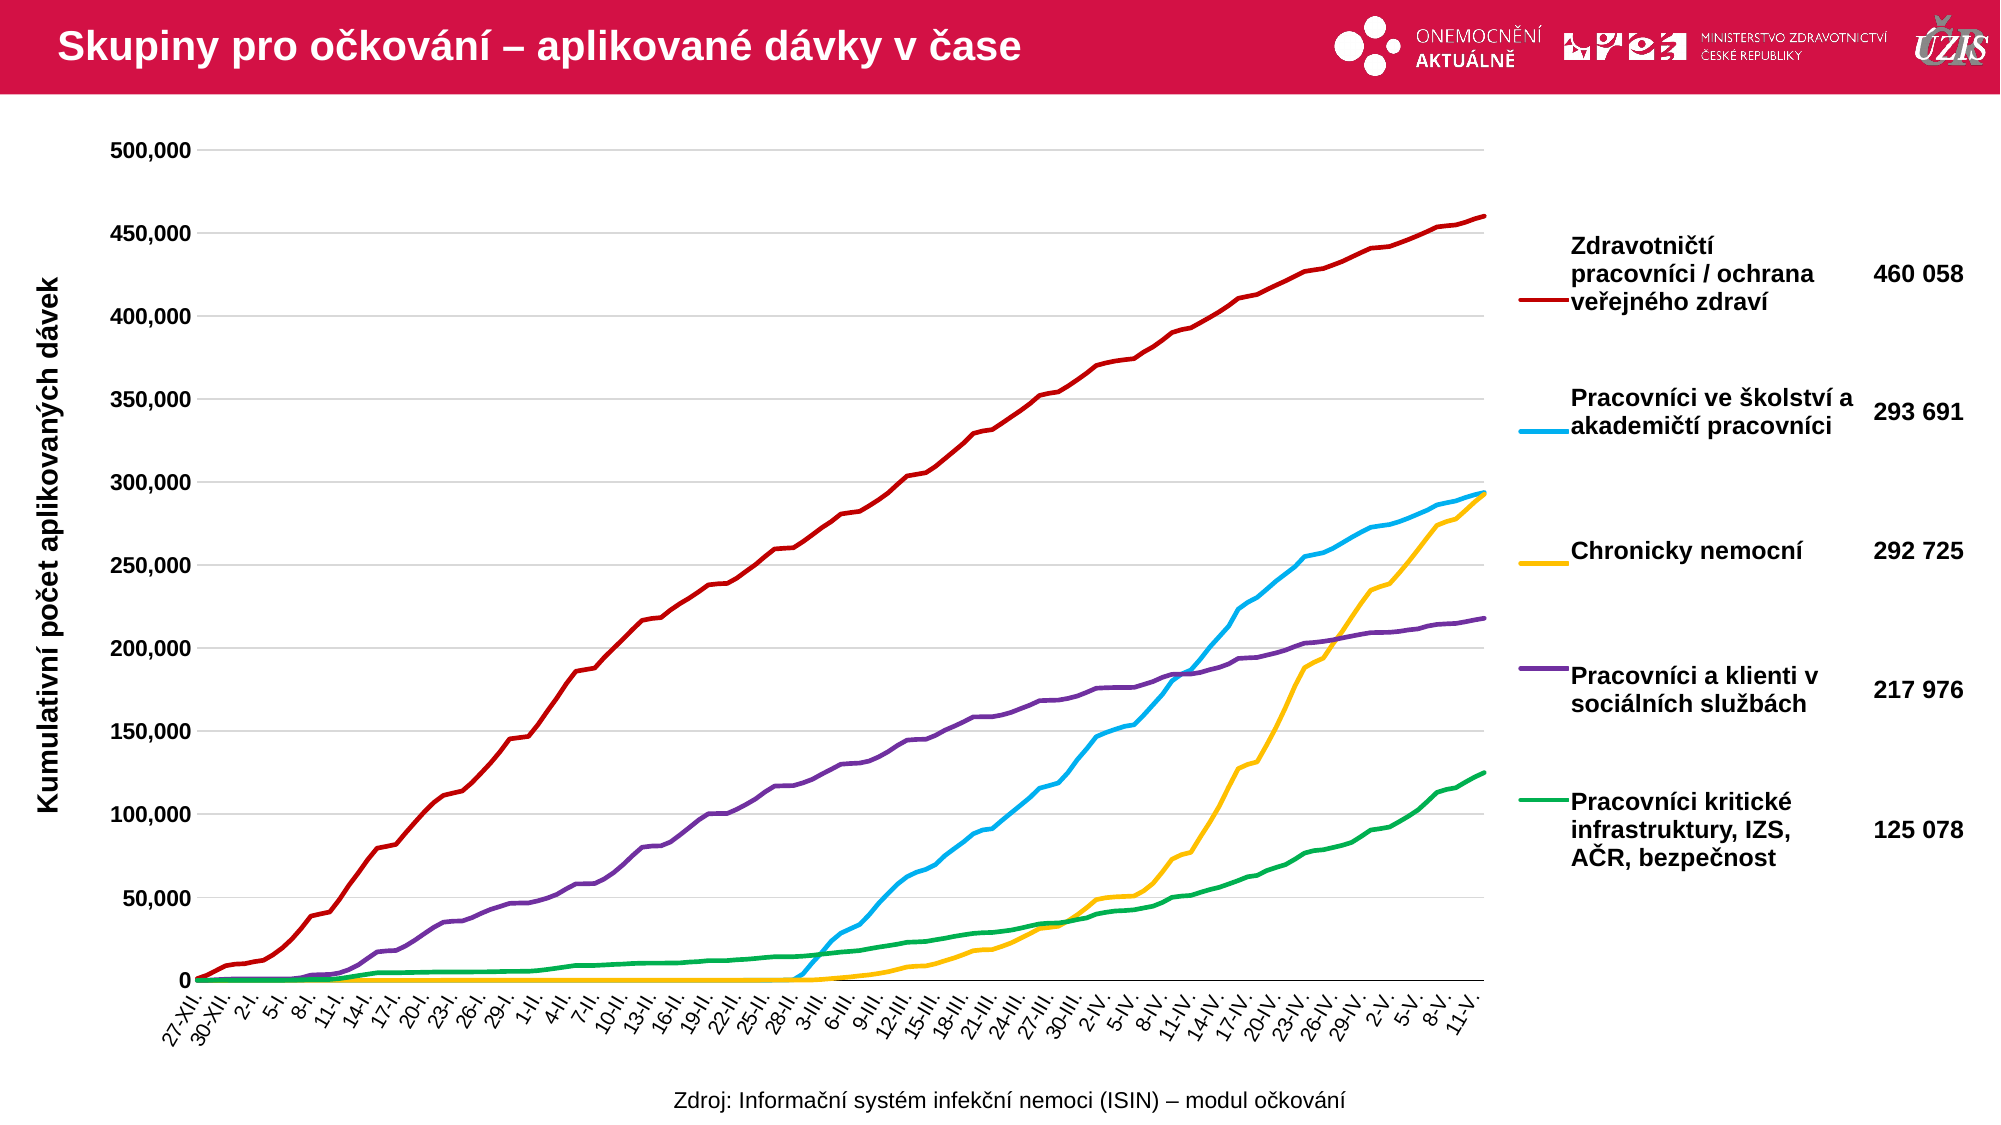

# Skupiny pro očkování – aplikované dávky v čase

### Chart

| Category | Zdravotničtí pracovníci / ochrana veřejného zdraví | Pracovníci ve školství a akademičtí pracovníci | Chronicky nemocní | Pracovníci a klienti v sociálních službách | Pracovníci kritické infrastruktury, IZS, AČR, bezpečnost |
|---|---|---|---|---|---|
| 27-XII. | 1090.0 | 0.0 | 0.0 | 10.0 | 7.0 |
| 28-XII. | 3091.0 | 0.0 | 0.0 | 85.0 | 17.0 |
| 29-XII. | 5940.0 | 0.0 | 0.0 | 395.0 | 22.0 |
| 30-XII. | 8827.0 | 0.0 | 0.0 | 686.0 | 59.0 |
| 31-XII. | 9805.0 | 0.0 | 3.0 | 881.0 | 61.0 |
| 1-I. | 10050.0 | 0.0 | 3.0 | 886.0 | 65.0 |
| 2-I. | 11251.0 | 0.0 | 5.0 | 886.0 | 65.0 |
| 3-I. | 12120.0 | 0.0 | 5.0 | 888.0 | 65.0 |
| 4-I. | 15417.0 | 0.0 | 5.0 | 891.0 | 79.0 |
| 5-I. | 19595.0 | 0.0 | 5.0 | 903.0 | 120.0 |
| 6-I. | 24891.0 | 0.0 | 6.0 | 958.0 | 203.0 |
| 7-I. | 31359.0 | 0.0 | 7.0 | 1573.0 | 357.0 |
| 8-I. | 38691.0 | 1.0 | 7.0 | 3165.0 | 544.0 |
| 9-I. | 40013.0 | 1.0 | 7.0 | 3468.0 | 581.0 |
| 10-I. | 41182.0 | 1.0 | 7.0 | 3546.0 | 588.0 |
| 11-I. | 48532.0 | 1.0 | 8.0 | 4462.0 | 1072.0 |
| 12-I. | 57111.0 | 1.0 | 9.0 | 6404.0 | 1950.0 |
| 13-I. | 64617.0 | 3.0 | 13.0 | 9274.0 | 2861.0 |
| 14-I. | 72602.0 | 5.0 | 16.0 | 13291.0 | 3711.0 |
| 15-I. | 79557.0 | 5.0 | 21.0 | 17134.0 | 4572.0 |
| 16-I. | 80657.0 | 5.0 | 21.0 | 17750.0 | 4573.0 |
| 17-I. | 81871.0 | 5.0 | 21.0 | 17992.0 | 4574.0 |
| 18-I. | 88657.0 | 5.0 | 24.0 | 20716.0 | 4695.0 |
| 19-I. | 95158.0 | 5.0 | 28.0 | 24241.0 | 4810.0 |
| 20-I. | 101513.0 | 5.0 | 29.0 | 28174.0 | 4893.0 |
| 21-I. | 107113.0 | 6.0 | 35.0 | 31963.0 | 5014.0 |
| 22-I. | 111358.0 | 6.0 | 36.0 | 35043.0 | 5051.0 |
| 23-I. | 112739.0 | 6.0 | 36.0 | 35653.0 | 5054.0 |
| 24-I. | 114002.0 | 6.0 | 37.0 | 35779.0 | 5058.0 |
| 25-I. | 118909.0 | 6.0 | 37.0 | 37699.0 | 5085.0 |
| 26-I. | 124827.0 | 6.0 | 37.0 | 40353.0 | 5133.0 |
| 27-I. | 130892.0 | 6.0 | 37.0 | 42728.0 | 5182.0 |
| 28-I. | 137712.0 | 6.0 | 38.0 | 44523.0 | 5299.0 |
| 29-I. | 145351.0 | 7.0 | 39.0 | 46367.0 | 5453.0 |
| 30-I. | 146111.0 | 7.0 | 39.0 | 46546.0 | 5454.0 |
| 31-I. | 146862.0 | 7.0 | 39.0 | 46609.0 | 5475.0 |
| 1-II. | 153954.0 | 7.0 | 40.0 | 47899.0 | 5914.0 |
| 2-II. | 162187.0 | 10.0 | 40.0 | 49567.0 | 6594.0 |
| 3-II. | 170018.0 | 11.0 | 40.0 | 51757.0 | 7371.0 |
| 4-II. | 178596.0 | 11.0 | 40.0 | 55116.0 | 8187.0 |
| 5-II. | 186059.0 | 11.0 | 42.0 | 58090.0 | 9006.0 |
| 6-II. | 187072.0 | 11.0 | 42.0 | 58132.0 | 9020.0 |
| 7-II. | 188014.0 | 11.0 | 42.0 | 58310.0 | 9024.0 |
| 8-II. | 194337.0 | 11.0 | 45.0 | 61060.0 | 9288.0 |
| 9-II. | 199963.0 | 13.0 | 47.0 | 64880.0 | 9618.0 |
| 10-II. | 205469.0 | 14.0 | 49.0 | 69691.0 | 9825.0 |
| 11-II. | 211276.0 | 15.0 | 59.0 | 75132.0 | 10184.0 |
| 12-II. | 216693.0 | 17.0 | 63.0 | 80153.0 | 10369.0 |
| 13-II. | 217851.0 | 18.0 | 64.0 | 80865.0 | 10381.0 |
| 14-II. | 218380.0 | 18.0 | 66.0 | 80997.0 | 10383.0 |
| 15-II. | 222935.0 | 18.0 | 68.0 | 83317.0 | 10484.0 |
| 16-II. | 226763.0 | 19.0 | 71.0 | 87539.0 | 10546.0 |
| 17-II. | 230232.0 | 20.0 | 77.0 | 92059.0 | 11040.0 |
| 18-II. | 234007.0 | 23.0 | 84.0 | 96636.0 | 11328.0 |
| 19-II. | 238119.0 | 28.0 | 95.0 | 100290.0 | 11895.0 |
| 20-II. | 238736.0 | 31.0 | 98.0 | 100452.0 | 11903.0 |
| 21-II. | 239007.0 | 31.0 | 98.0 | 100455.0 | 11915.0 |
| 22-II. | 242111.0 | 33.0 | 108.0 | 102952.0 | 12411.0 |
| 23-II. | 246325.0 | 37.0 | 114.0 | 105933.0 | 12725.0 |
| 24-II. | 250379.0 | 44.0 | 126.0 | 109241.0 | 13218.0 |
| 25-II. | 255258.0 | 91.0 | 144.0 | 113488.0 | 13761.0 |
| 26-II. | 259733.0 | 147.0 | 177.0 | 116967.0 | 14220.0 |
| 27-II. | 260154.0 | 183.0 | 183.0 | 117134.0 | 14244.0 |
| 28-II. | 260463.0 | 376.0 | 183.0 | 117239.0 | 14256.0 |
| 1-III. | 264137.0 | 3905.0 | 219.0 | 118925.0 | 14593.0 |
| 2-III. | 268297.0 | 10732.0 | 282.0 | 121043.0 | 15100.0 |
| 3-III. | 272570.0 | 16839.0 | 573.0 | 124175.0 | 15810.0 |
| 4-III. | 276259.0 | 23649.0 | 1069.0 | 127094.0 | 16416.0 |
| 5-III. | 280767.0 | 28435.0 | 1579.0 | 130126.0 | 17048.0 |
| 6-III. | 281633.0 | 31050.0 | 2092.0 | 130547.0 | 17459.0 |
| 7-III. | 282369.0 | 33635.0 | 2748.0 | 130847.0 | 17979.0 |
| 8-III. | 285711.0 | 39508.0 | 3324.0 | 132037.0 | 19027.0 |
| 9-III. | 289369.0 | 46415.0 | 4192.0 | 134537.0 | 20041.0 |
| 10-III. | 293469.0 | 52335.0 | 5214.0 | 137675.0 | 20867.0 |
| 11-III. | 298667.0 | 57983.0 | 6585.0 | 141450.0 | 21801.0 |
| 12-III. | 303672.0 | 62395.0 | 8096.0 | 144614.0 | 22937.0 |
| 13-III. | 304658.0 | 65142.0 | 8550.0 | 145042.0 | 23141.0 |
| 14-III. | 305651.0 | 66842.0 | 8716.0 | 145151.0 | 23457.0 |
| 15-III. | 309394.0 | 69677.0 | 10012.0 | 147479.0 | 24431.0 |
| 16-III. | 314062.0 | 75082.0 | 11827.0 | 150583.0 | 25355.0 |
| 17-III. | 318811.0 | 79372.0 | 13577.0 | 153054.0 | 26504.0 |
| 18-III. | 323566.0 | 83492.0 | 15625.0 | 155714.0 | 27431.0 |
| 19-III. | 329266.0 | 88240.0 | 17861.0 | 158611.0 | 28290.0 |
| 20-III. | 330750.0 | 90549.0 | 18422.0 | 158667.0 | 28691.0 |
| 21-III. | 331569.0 | 91284.0 | 18534.0 | 158683.0 | 28856.0 |
| 22-III. | 335282.0 | 96179.0 | 20413.0 | 159731.0 | 29515.0 |
| 23-III. | 339197.0 | 100843.0 | 22555.0 | 161312.0 | 30260.0 |
| 24-III. | 343032.0 | 105434.0 | 25378.0 | 163563.0 | 31444.0 |
| 25-III. | 347250.0 | 110141.0 | 28162.0 | 165754.0 | 32766.0 |
| 26-III. | 352139.0 | 115672.0 | 31215.0 | 168353.0 | 34008.0 |
| 27-III. | 353437.0 | 117203.0 | 31860.0 | 168568.0 | 34463.0 |
| 28-III. | 354280.0 | 118847.0 | 32619.0 | 168734.0 | 34550.0 |
| 29-III. | 357709.0 | 125050.0 | 35747.0 | 169703.0 | 35401.0 |
| 30-III. | 361552.0 | 132909.0 | 39483.0 | 171171.0 | 36614.0 |
| 31-III. | 365626.0 | 139464.0 | 43829.0 | 173404.0 | 37622.0 |
| 1-IV. | 370155.0 | 146683.0 | 48624.0 | 175880.0 | 39915.0 |
| 2-IV. | 371696.0 | 149139.0 | 49739.0 | 176147.0 | 40970.0 |
| 3-IV. | 372874.0 | 151140.0 | 50277.0 | 176296.0 | 41771.0 |
| 4-IV. | 373632.0 | 152931.0 | 50514.0 | 176341.0 | 42020.0 |
| 5-IV. | 374289.0 | 153849.0 | 50777.0 | 176373.0 | 42489.0 |
| 6-IV. | 378237.0 | 159611.0 | 53862.0 | 178123.0 | 43582.0 |
| 7-IV. | 381389.0 | 165900.0 | 58372.0 | 179873.0 | 44671.0 |
| 8-IV. | 385443.0 | 172209.0 | 65344.0 | 182459.0 | 46942.0 |
| 9-IV. | 389962.0 | 180239.0 | 72915.0 | 184214.0 | 50001.0 |
| 10-IV. | 391729.0 | 184370.0 | 75667.0 | 184336.0 | 50749.0 |
| 11-IV. | 392823.0 | 186866.0 | 77072.0 | 184448.0 | 51127.0 |
| 12-IV. | 395925.0 | 193363.0 | 86349.0 | 185349.0 | 52979.0 |
| 13-IV. | 399134.0 | 200640.0 | 95167.0 | 187015.0 | 54664.0 |
| 14-IV. | 402505.0 | 206927.0 | 104899.0 | 188420.0 | 56029.0 |
| 15-IV. | 406278.0 | 213259.0 | 116476.0 | 190519.0 | 58022.0 |
| 16-IV. | 410598.0 | 223451.0 | 127463.0 | 193776.0 | 60107.0 |
| 17-IV. | 411794.0 | 227563.0 | 129995.0 | 194145.0 | 62356.0 |
| 18-IV. | 412909.0 | 230576.0 | 131555.0 | 194381.0 | 63196.0 |
| 19-IV. | 415785.0 | 235406.0 | 141645.0 | 195759.0 | 66056.0 |
| 20-IV. | 418486.0 | 240380.0 | 152298.0 | 197141.0 | 67998.0 |
| 21-IV. | 421086.0 | 244713.0 | 164294.0 | 198804.0 | 69701.0 |
| 22-IV. | 423953.0 | 249098.0 | 177285.0 | 201050.0 | 72951.0 |
| 23-IV. | 426746.0 | 255133.0 | 188213.0 | 203006.0 | 76635.0 |
| 24-IV. | 427695.0 | 256305.0 | 191453.0 | 203397.0 | 78129.0 |
| 25-IV. | 428546.0 | 257491.0 | 193986.0 | 204045.0 | 78658.0 |
| 26-IV. | 430638.0 | 260074.0 | 202522.0 | 204942.0 | 79971.0 |
| 27-IV. | 432802.0 | 263378.0 | 210093.0 | 206143.0 | 81298.0 |
| 28-IV. | 435513.0 | 266743.0 | 218720.0 | 207262.0 | 83082.0 |
| 29-IV. | 438153.0 | 269878.0 | 227087.0 | 208348.0 | 86685.0 |
| 30-IV. | 440747.0 | 272768.0 | 234864.0 | 209317.0 | 90518.0 |
| 1-V. | 441237.0 | 273667.0 | 237095.0 | 209412.0 | 91350.0 |
| 2-V. | 441803.0 | 274454.0 | 238778.0 | 209523.0 | 92330.0 |
| 3-V. | 443846.0 | 276157.0 | 245225.0 | 210073.0 | 95501.0 |
| 4-V. | 446005.0 | 278311.0 | 252085.0 | 210998.0 | 98890.0 |
| 5-V. | 448370.0 | 280737.0 | 259331.0 | 211592.0 | 102622.0 |
| 6-V. | 450843.0 | 283164.0 | 266765.0 | 213247.0 | 107749.0 |
| 7-V. | 453573.0 | 286230.0 | 273945.0 | 214253.0 | 113146.0 |
| 8-V. | 454239.0 | 287504.0 | 276223.0 | 214610.0 | 114931.0 |
| 9-V. | 454750.0 | 288669.0 | 277782.0 | 214863.0 | 115984.0 |
| 10-V. | 456373.0 | 290666.0 | 282817.0 | 215842.0 | 119303.0 |
| 11-V. | 458476.0 | 292387.0 | 288091.0 | 216987.0 | 122458.0 |
| 12-V. | 460058.0 | 293691.0 | 292725.0 | 217976.0 | 125078.0 |
| Zdravotničtí pracovníci / ochrana veřejného zdraví | 460 058 |
| --- | --- |
| Pracovníci ve školství a akademičtí pracovníci | 293 691 |
| Chronicky nemocní | 292 725 |
| Pracovníci a klienti v sociálních službách | 217 976 |
| Pracovníci kritické infrastruktury, IZS, AČR, bezpečnost | 125 078 |
Kumulativní počet aplikovaných dávek
Zdroj: Informační systém infekční nemoci (ISIN) – modul očkování